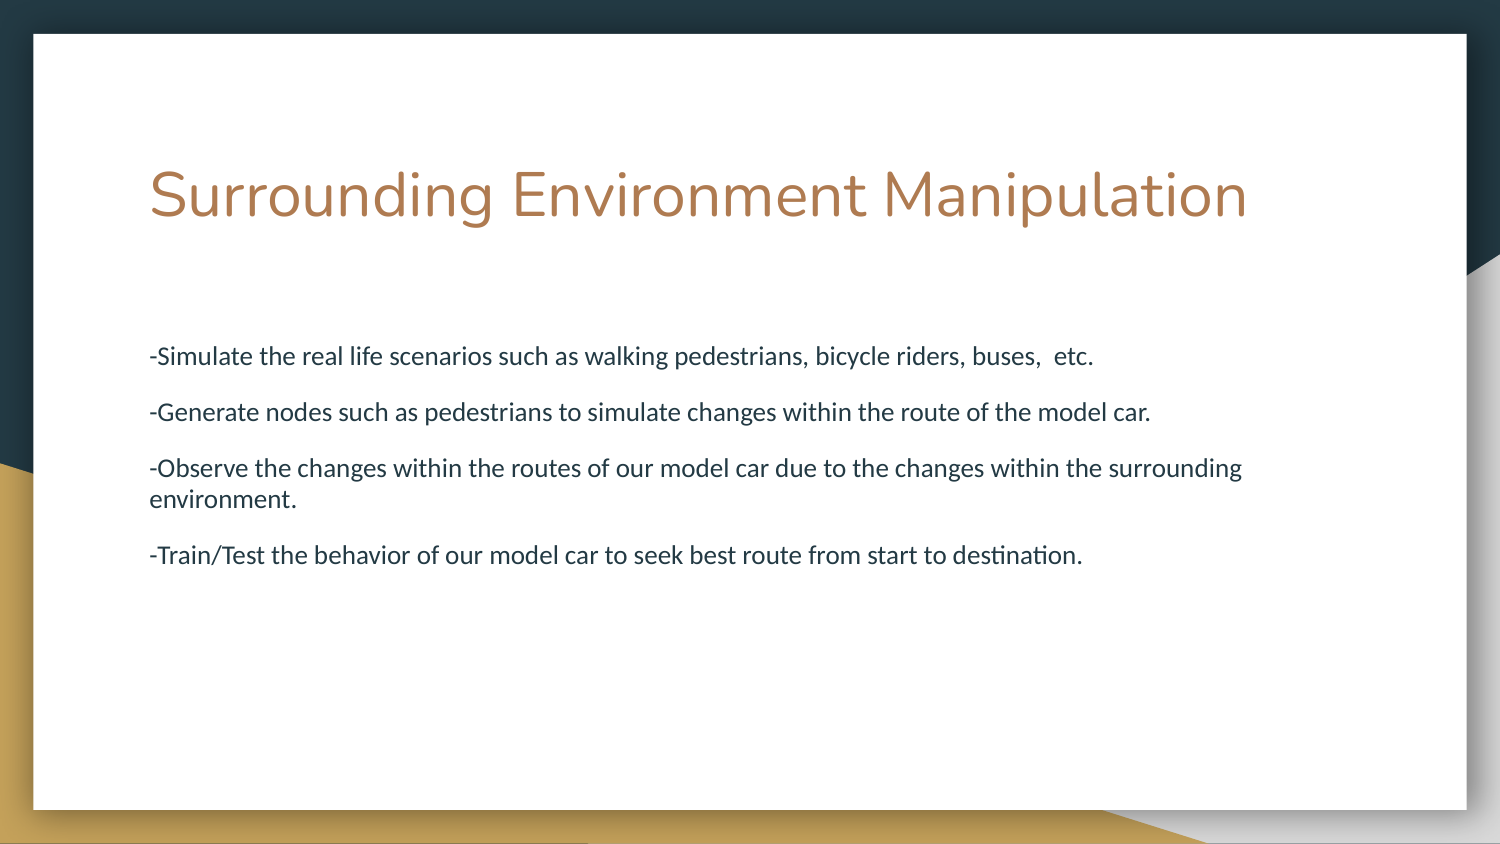

# Surrounding Environment Manipulation
-Simulate the real life scenarios such as walking pedestrians, bicycle riders, buses,  etc.
-Generate nodes such as pedestrians to simulate changes within the route of the model car.
-Observe the changes within the routes of our model car due to the changes within the surrounding environment.
-Train/Test the behavior of our model car to seek best route from start to destination.